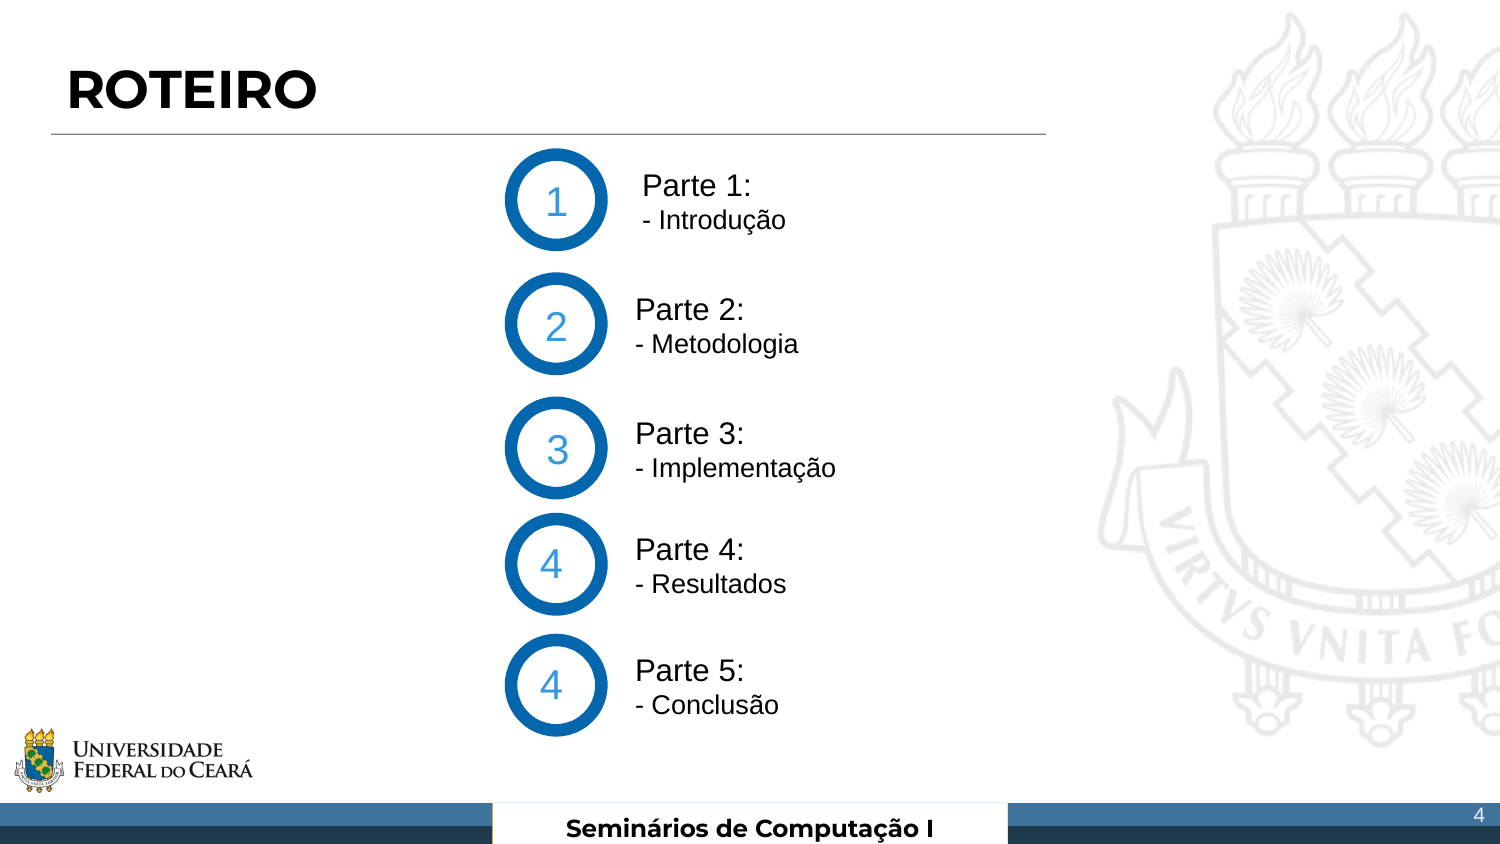

# ROTEIRO
Parte 1:
- Introdução

1
Parte 2:
- Metodologia

2
Parte 3:
- Implementação

3
Parte 4:
- Resultados

4
Parte 5:
- Conclusão

4
4
ENGENHARIA DE SOFTWARE
ENGENHARIA DE SOFTWARE
Seminários de Computação I